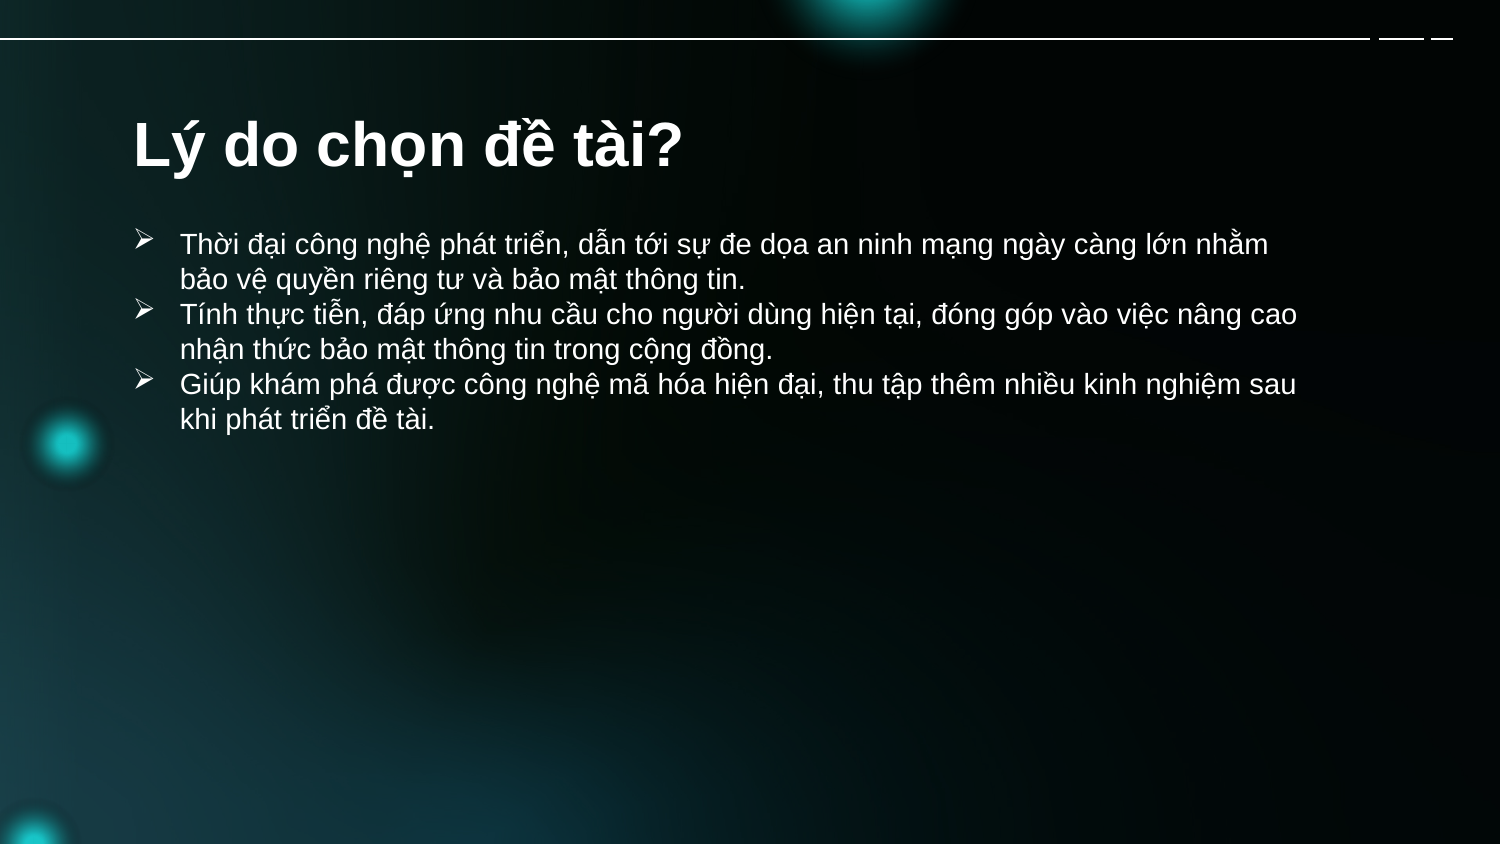

# Lý do chọn đề tài?
Thời đại công nghệ phát triển, dẫn tới sự đe dọa an ninh mạng ngày càng lớn nhằm bảo vệ quyền riêng tư và bảo mật thông tin.
Tính thực tiễn, đáp ứng nhu cầu cho người dùng hiện tại, đóng góp vào việc nâng cao nhận thức bảo mật thông tin trong cộng đồng.
Giúp khám phá được công nghệ mã hóa hiện đại, thu tập thêm nhiều kinh nghiệm sau khi phát triển đề tài.